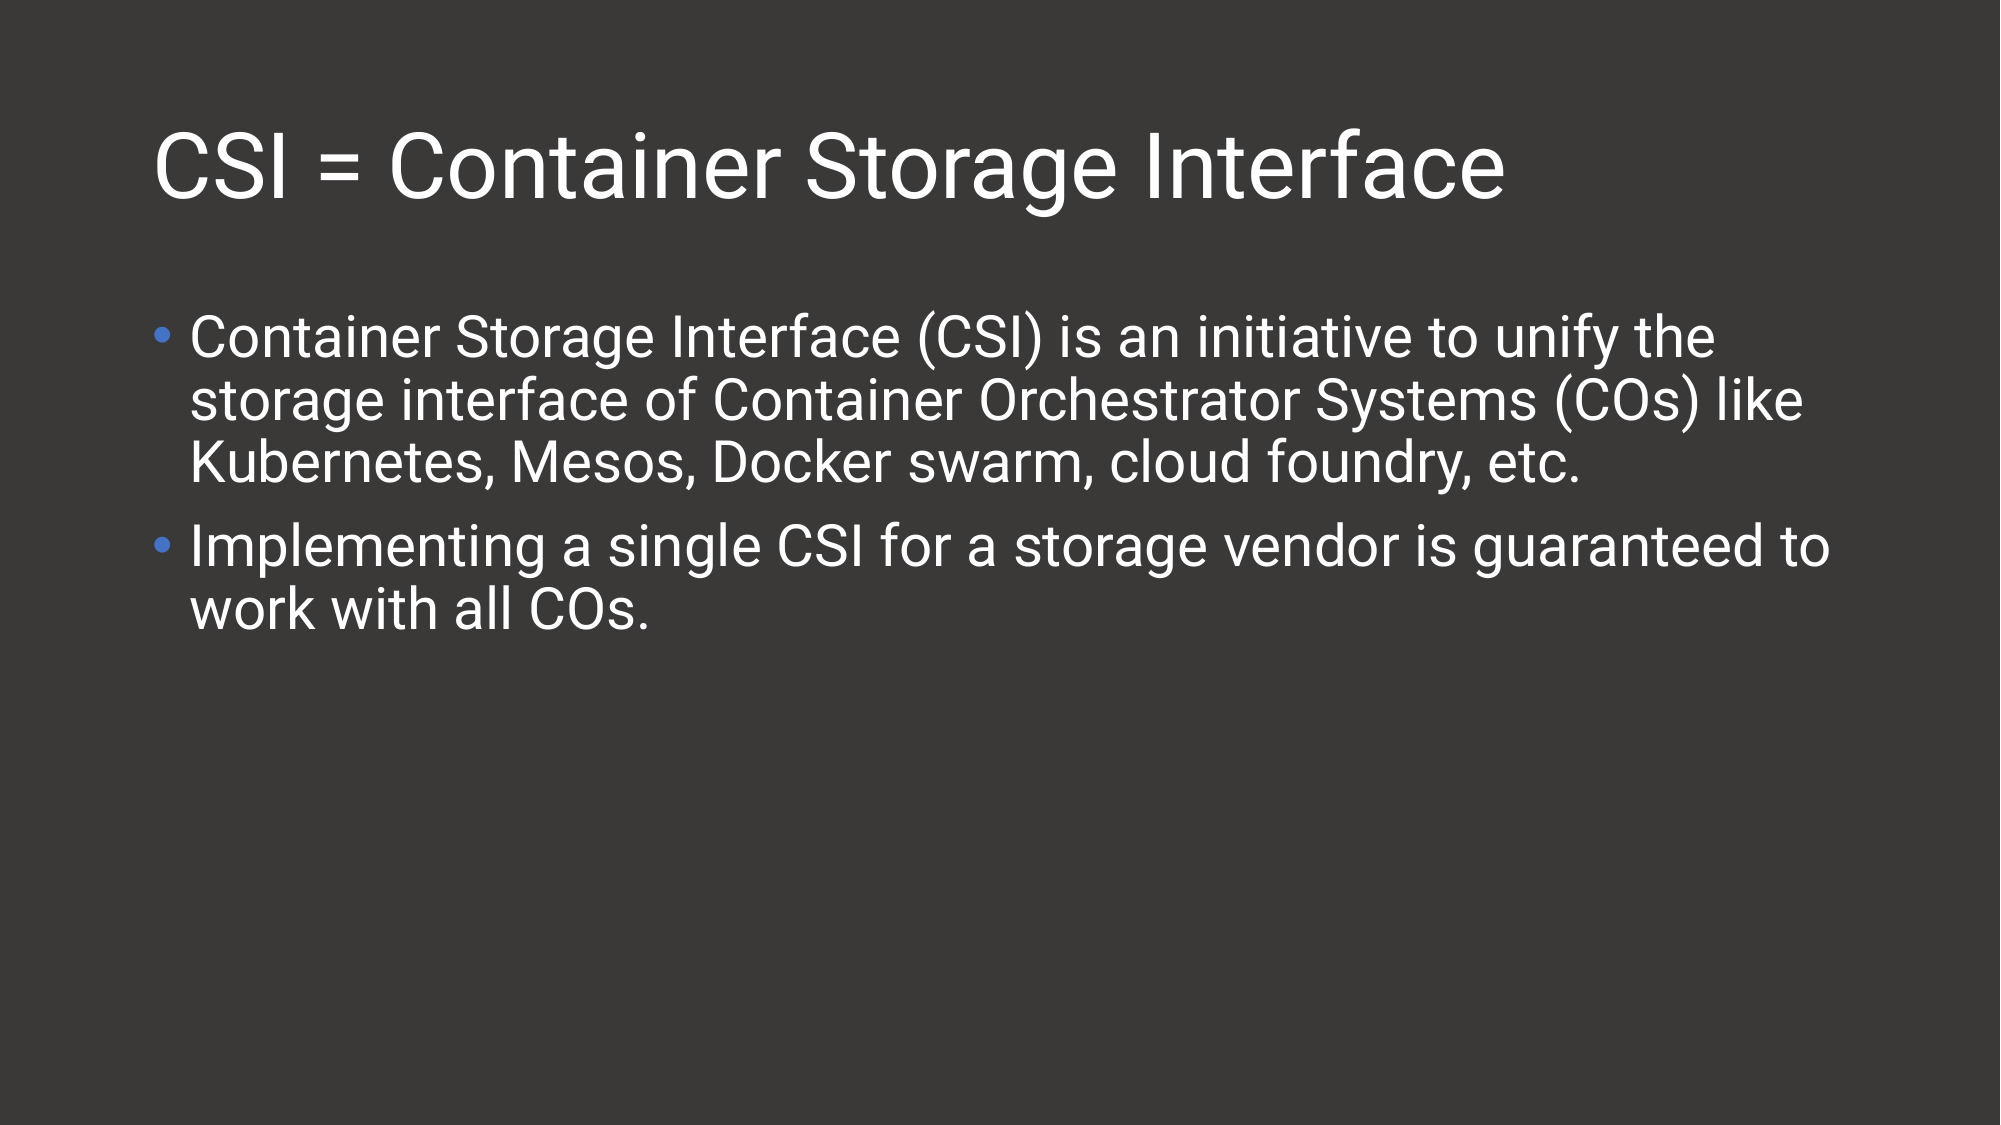

# CSI = Container Storage Interface
Container Storage Interface (CSI) is an initiative to unify the storage interface of Container Orchestrator Systems (COs) like Kubernetes, Mesos, Docker swarm, cloud foundry, etc.
Implementing a single CSI for a storage vendor is guaranteed to work with all COs.